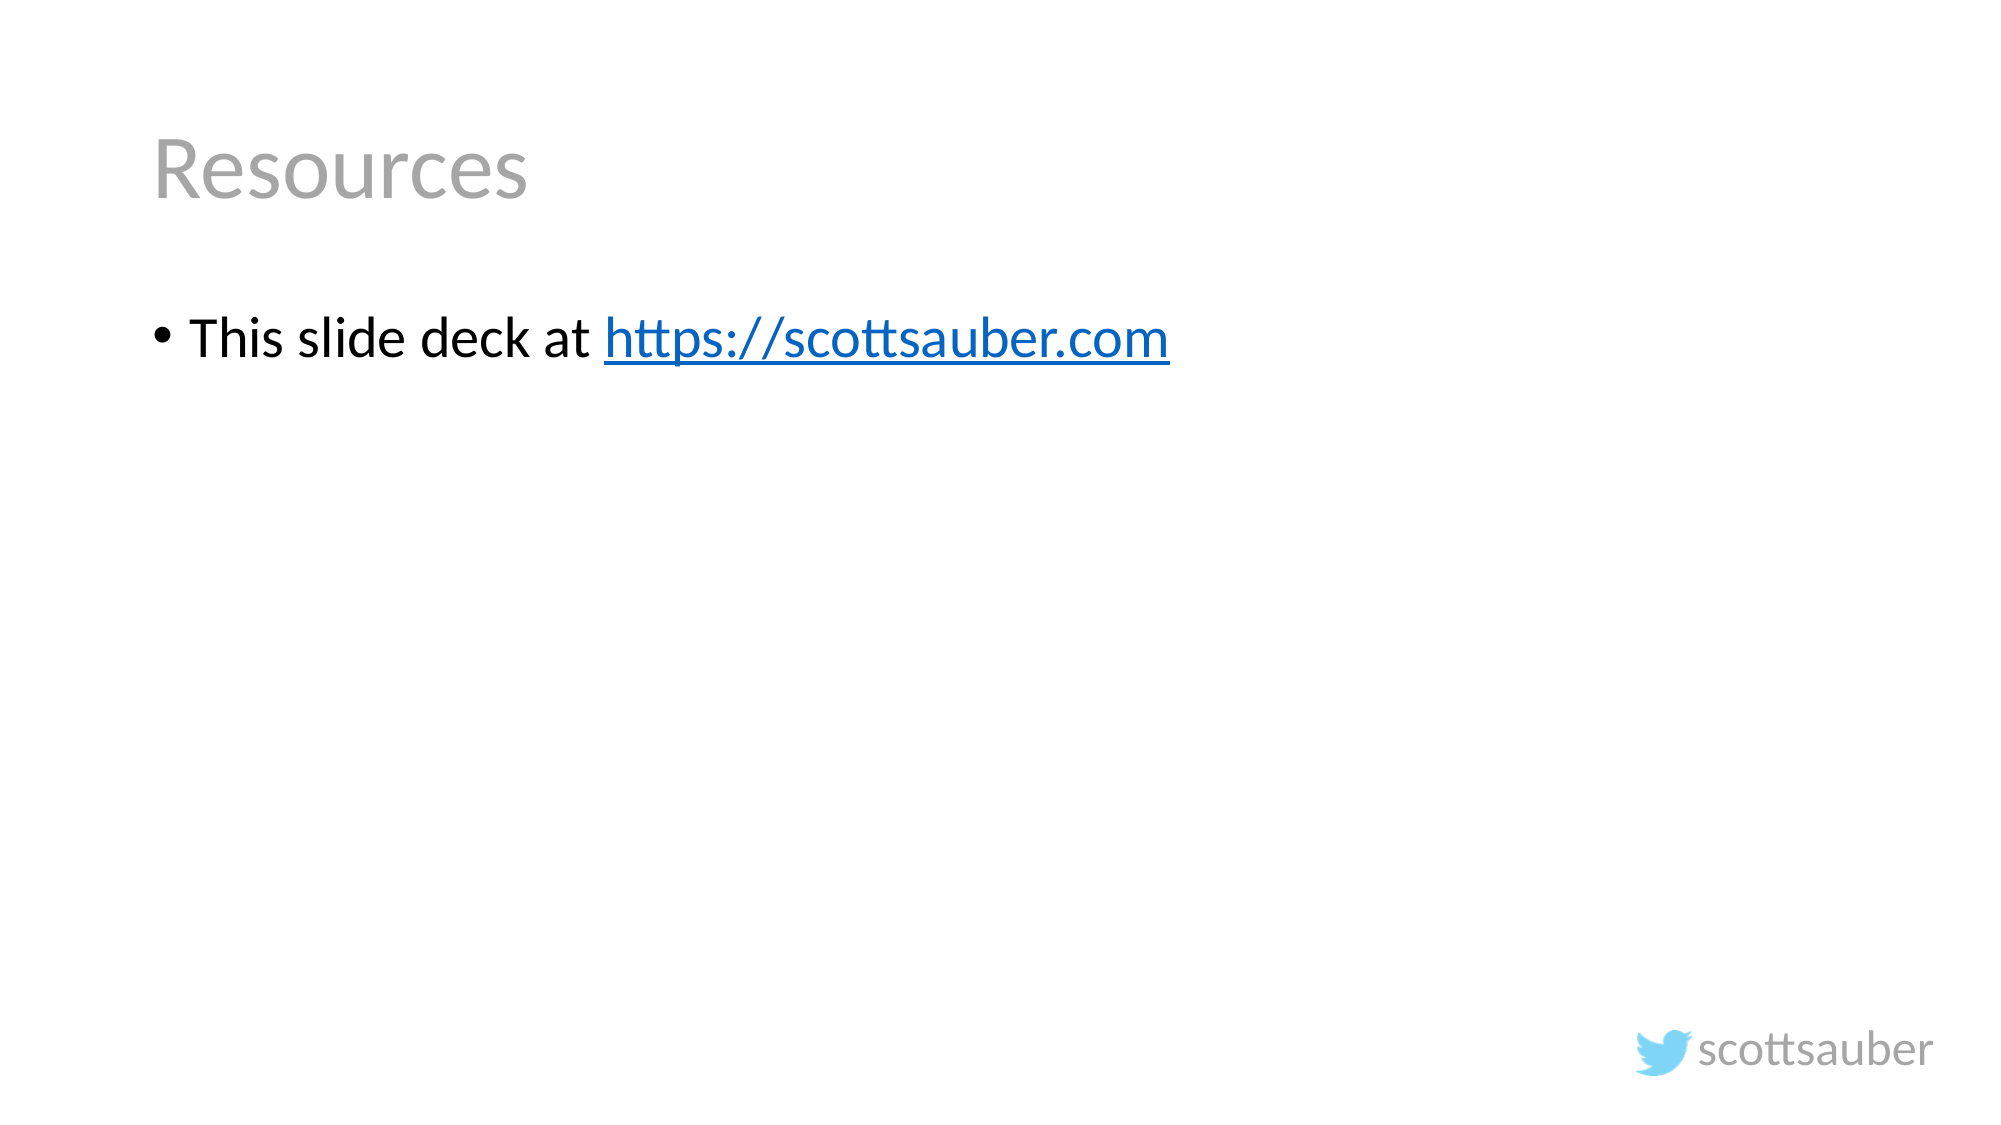

# Resources
This slide deck at https://scottsauber.com
scottsauber